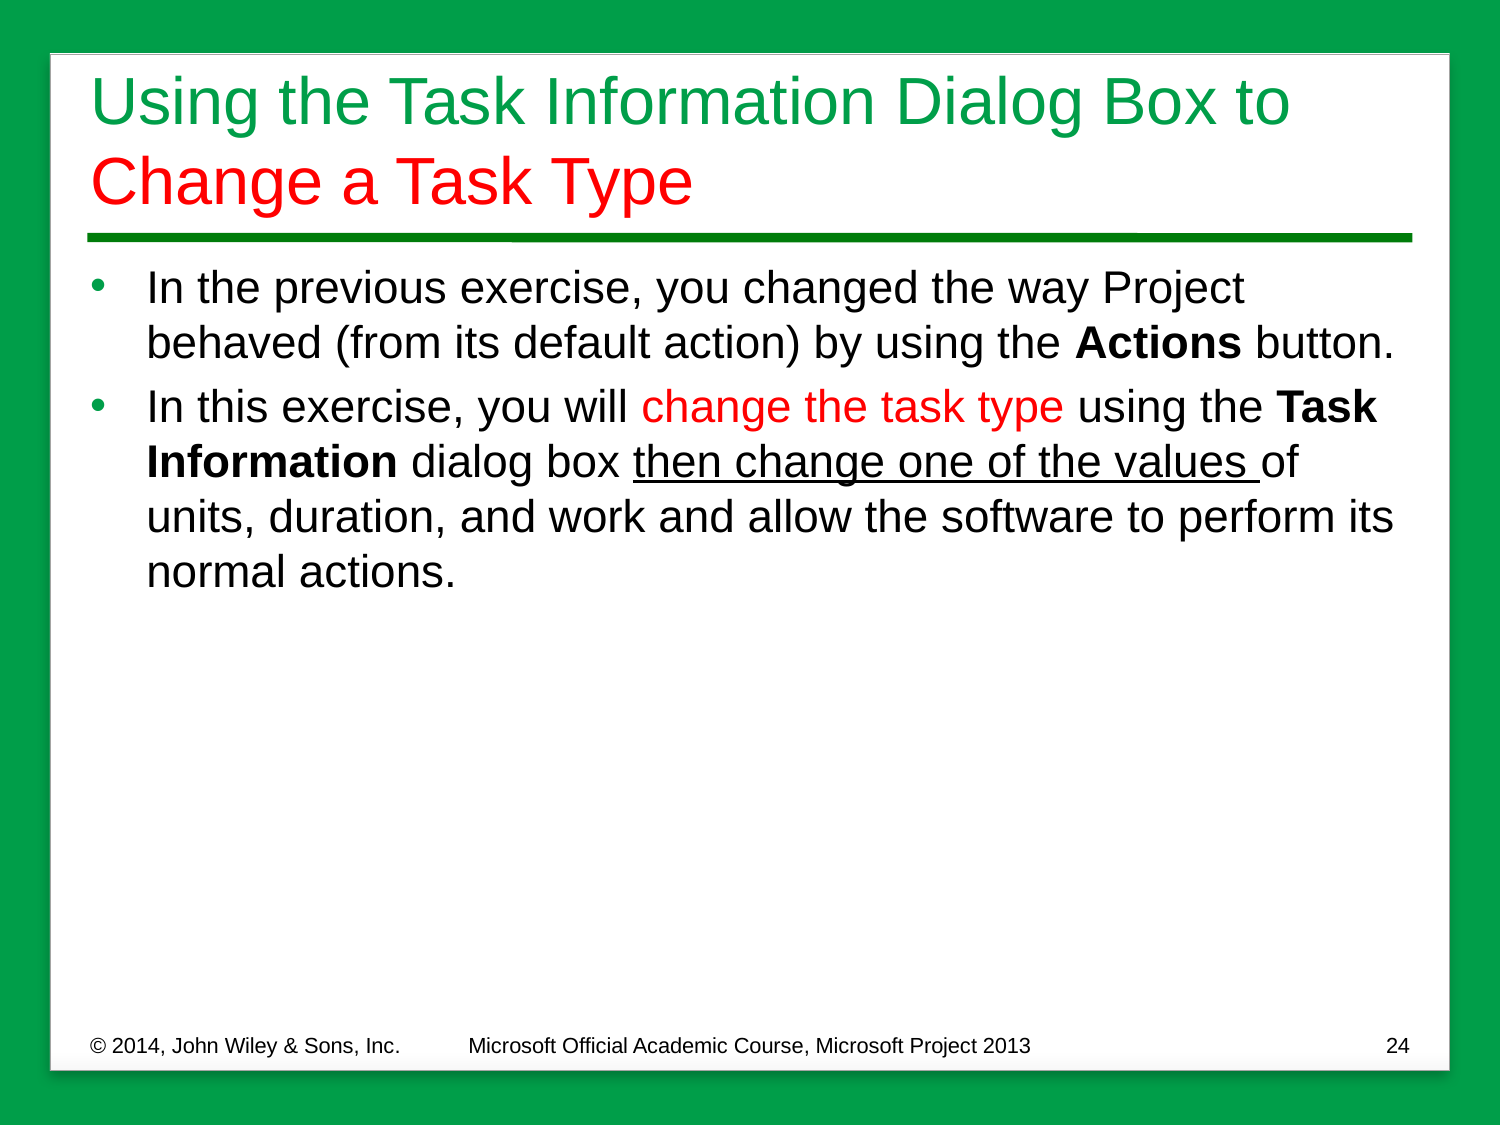

# Using the Task Information Dialog Box to Change a Task Type
In the previous exercise, you changed the way Project behaved (from its default action) by using the Actions button.
In this exercise, you will change the task type using the Task Information dialog box then change one of the values of units, duration, and work and allow the software to perform its normal actions.
© 2014, John Wiley & Sons, Inc.
Microsoft Official Academic Course, Microsoft Project 2013
24